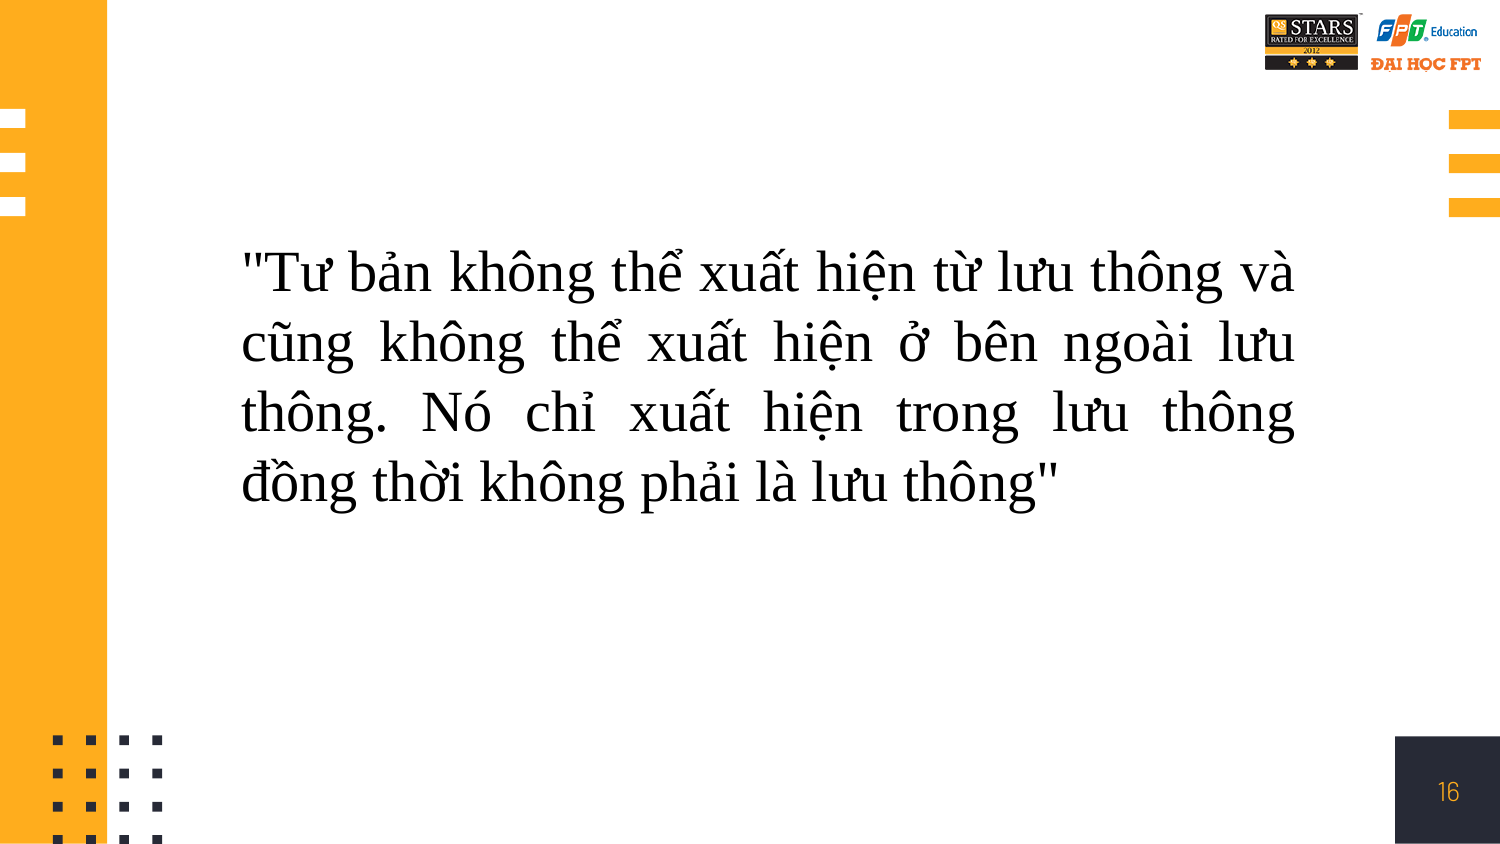

"Tư bản không thể xuất hiện từ lưu thông và cũng không thể xuất hiện ở bên ngoài lưu thông. Nó chỉ xuất hiện trong lưu thông đồng thời không phải là lưu thông"
16